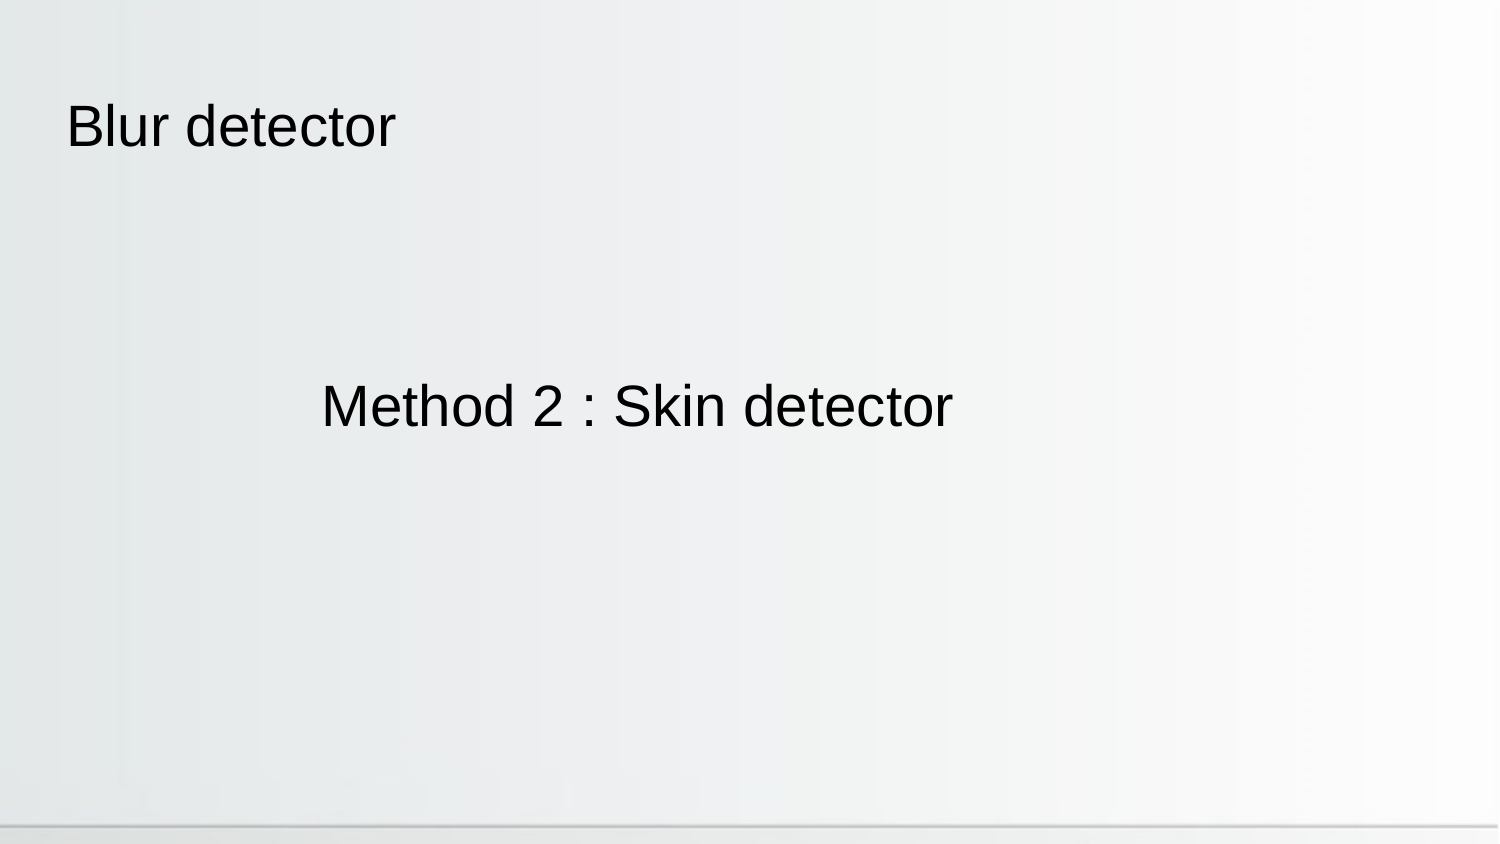

# Blur detector
Method 2 : Skin detector